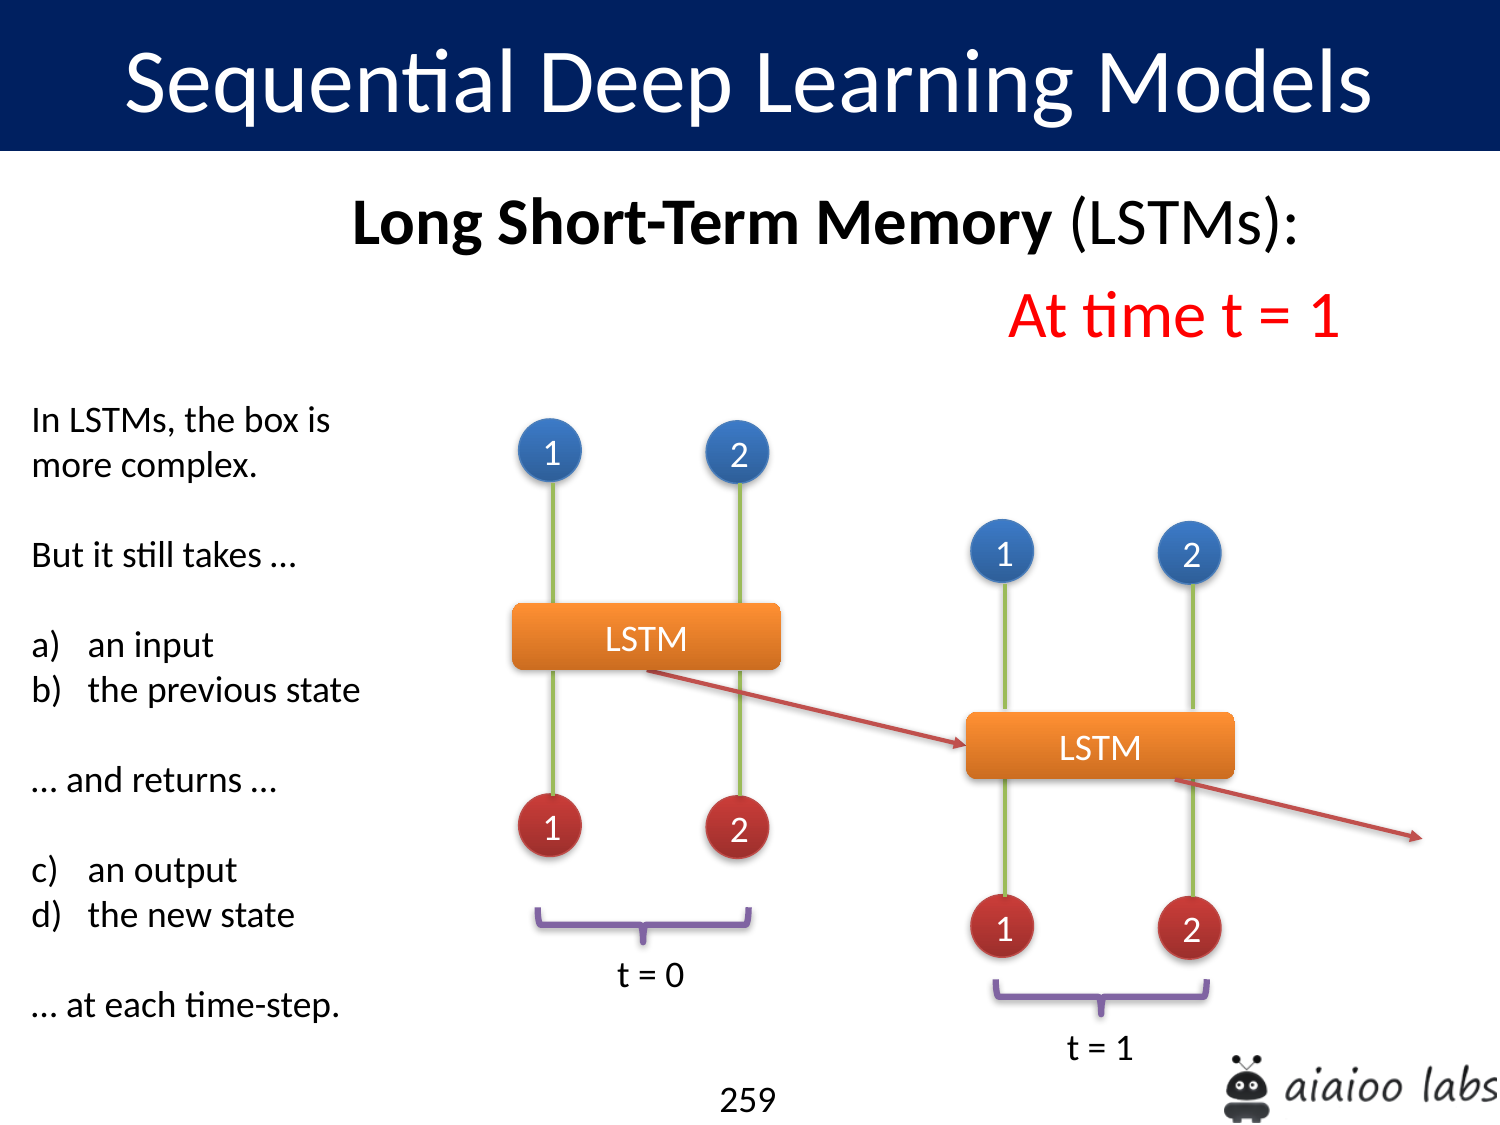

Sequential Deep Learning Models
Long Short-Term Memory (LSTMs):
					At time t = 1

In LSTMs, the box is more complex.

But it still takes …

an input
the previous state

… and returns …

an output
the new state

… at each time-step.
1
2
1
2
LSTM
LSTM
1
2

1
2
t = 0
t = 1